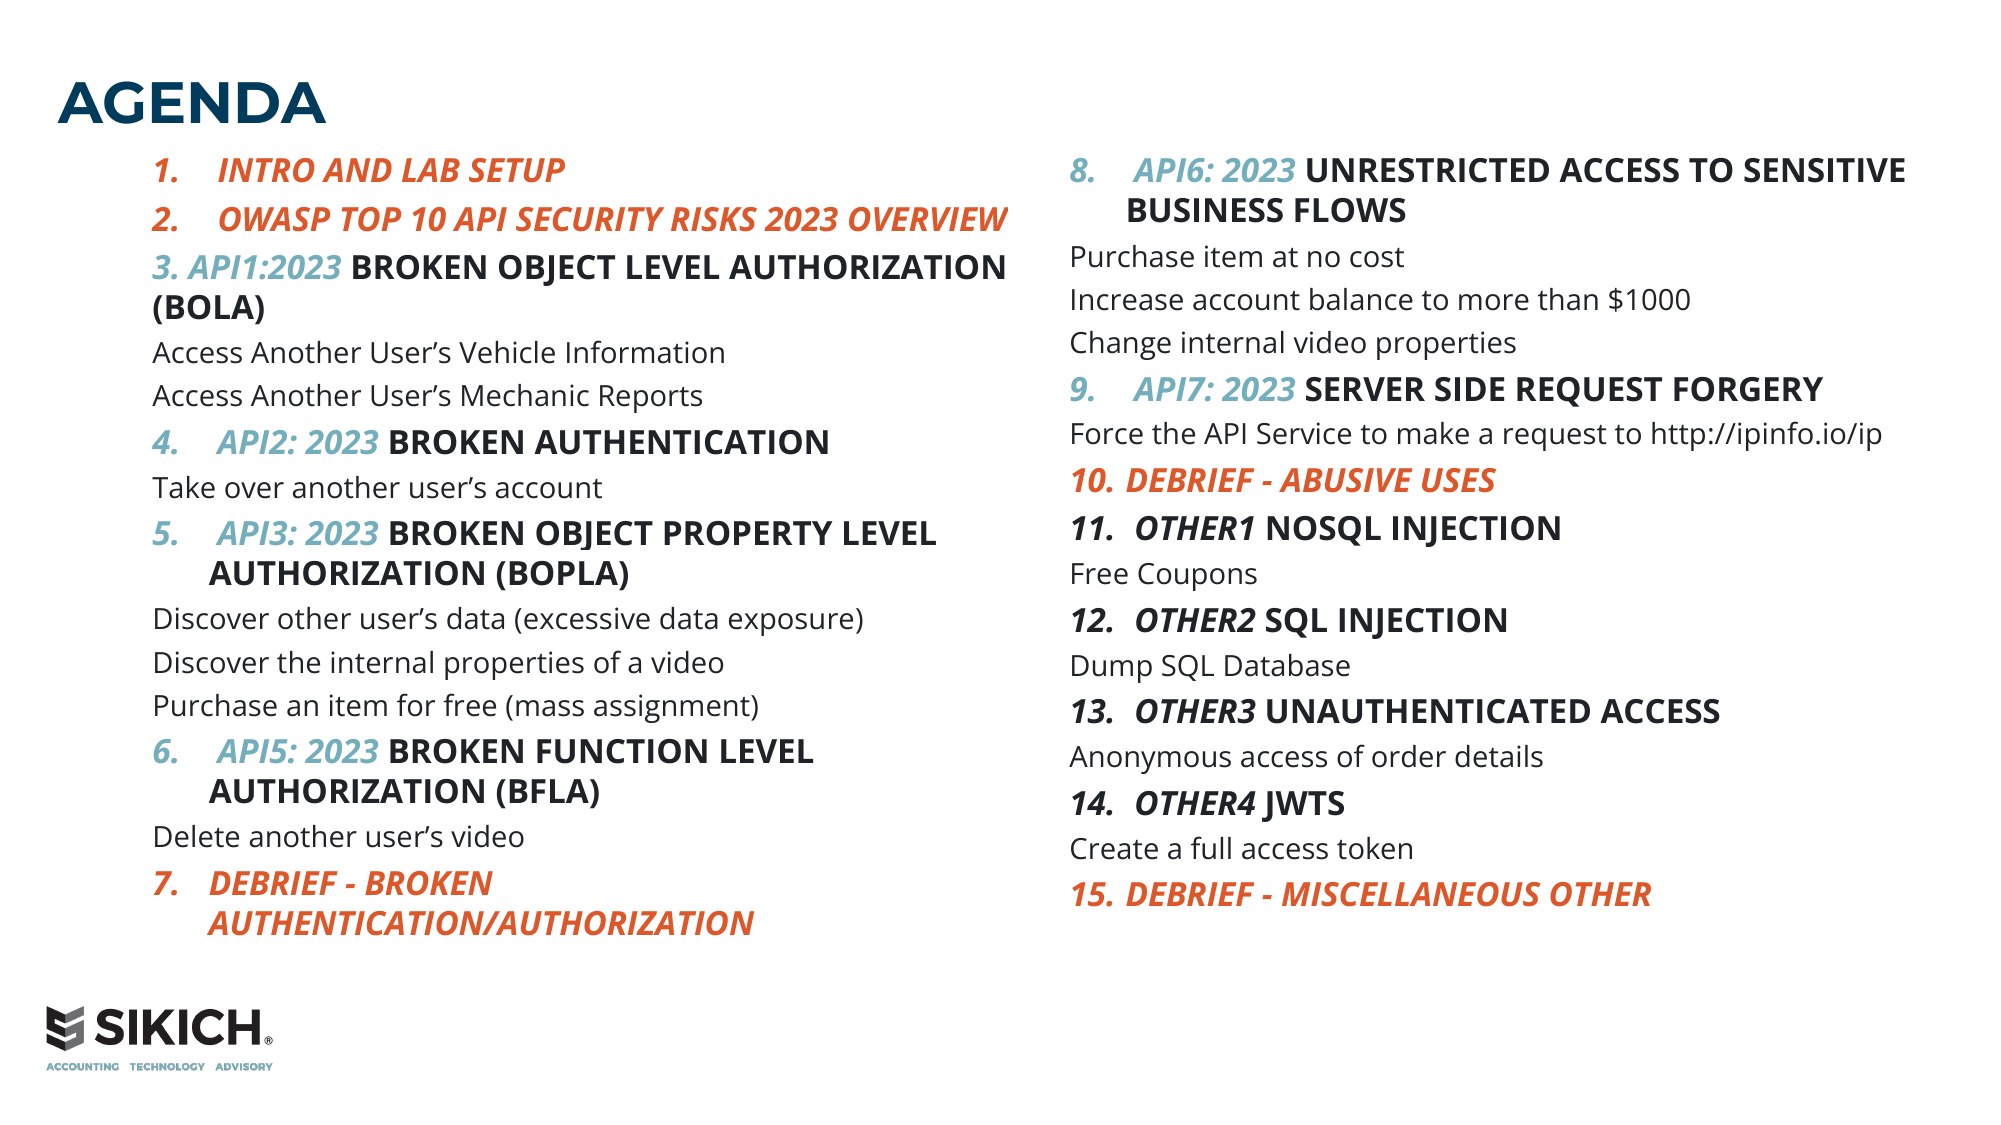

# Agenda
 Intro and Lab Setup
 OWASP Top 10 API Security Risks 2023 Overview
 API1:2023 Broken Object Level Authorization (BOLA)
Access Another User’s Vehicle Information
Access Another User’s Mechanic Reports
 API2: 2023 Broken Authentication
Take over another user’s account
 API3: 2023 Broken Object Property Level Authorization (BOPLA)
Discover other user’s data (excessive data exposure)
Discover the internal properties of a video
Purchase an item for free (mass assignment)
 API5: 2023 Broken Function Level Authorization (BFLA)
Delete another user’s video
DEBRIEF - Broken Authentication/Authorization
 API6: 2023 Unrestricted Access to Sensitive Business Flows
Purchase item at no cost
Increase account balance to more than $1000
Change internal video properties
 API7: 2023 Server Side Request Forgery
Force the API Service to make a request to http://ipinfo.io/ip
DEBRIEF - Abusive Uses
 Other1 NoSQL Injection
Free Coupons
 Other2 SQL Injection
Dump SQL Database
 Other3 Unauthenticated Access
Anonymous access of order details
 Other4 JWTs
Create a full access token
DEBRIEF - Miscellaneous Other